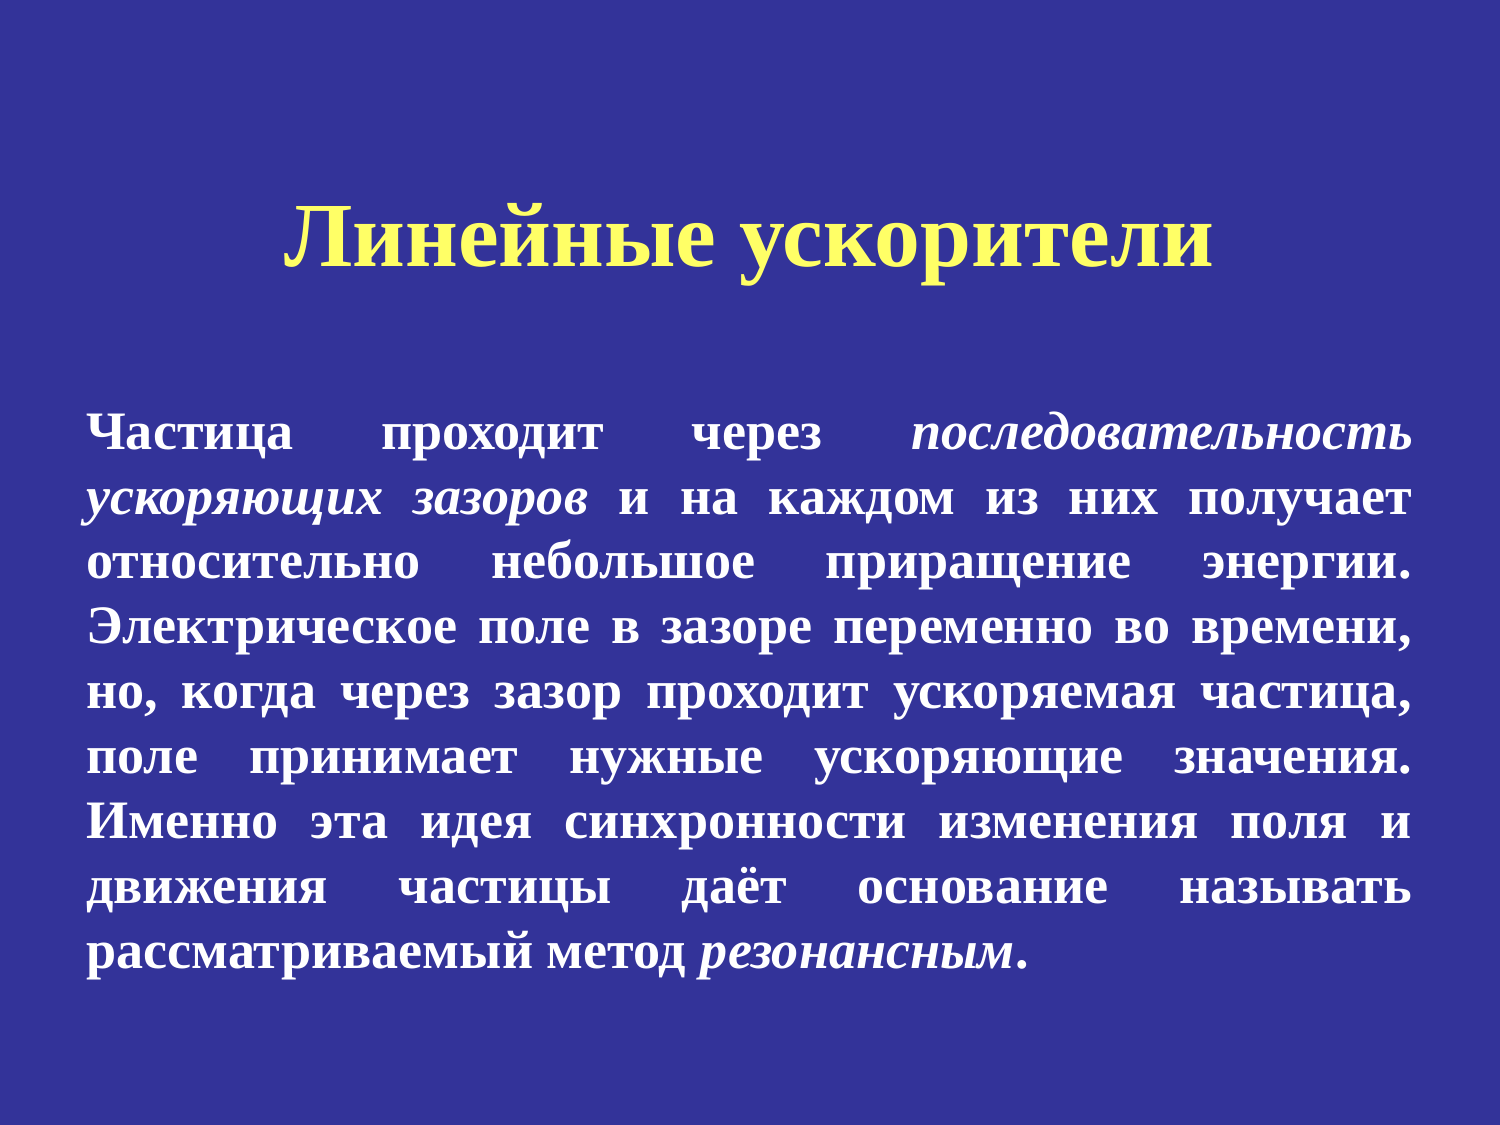

# Линейные ускорители
Частица проходит через последовательность ускоряющих зазоров и на каждом из них получает относительно небольшое приращение энергии. Электрическое поле в зазоре переменно во времени, но, когда через зазор проходит ускоряемая частица, поле принимает нужные ускоряющие значения. Именно эта идея синхронности изменения поля и движения частицы даёт основание называть рассматриваемый метод резонансным.